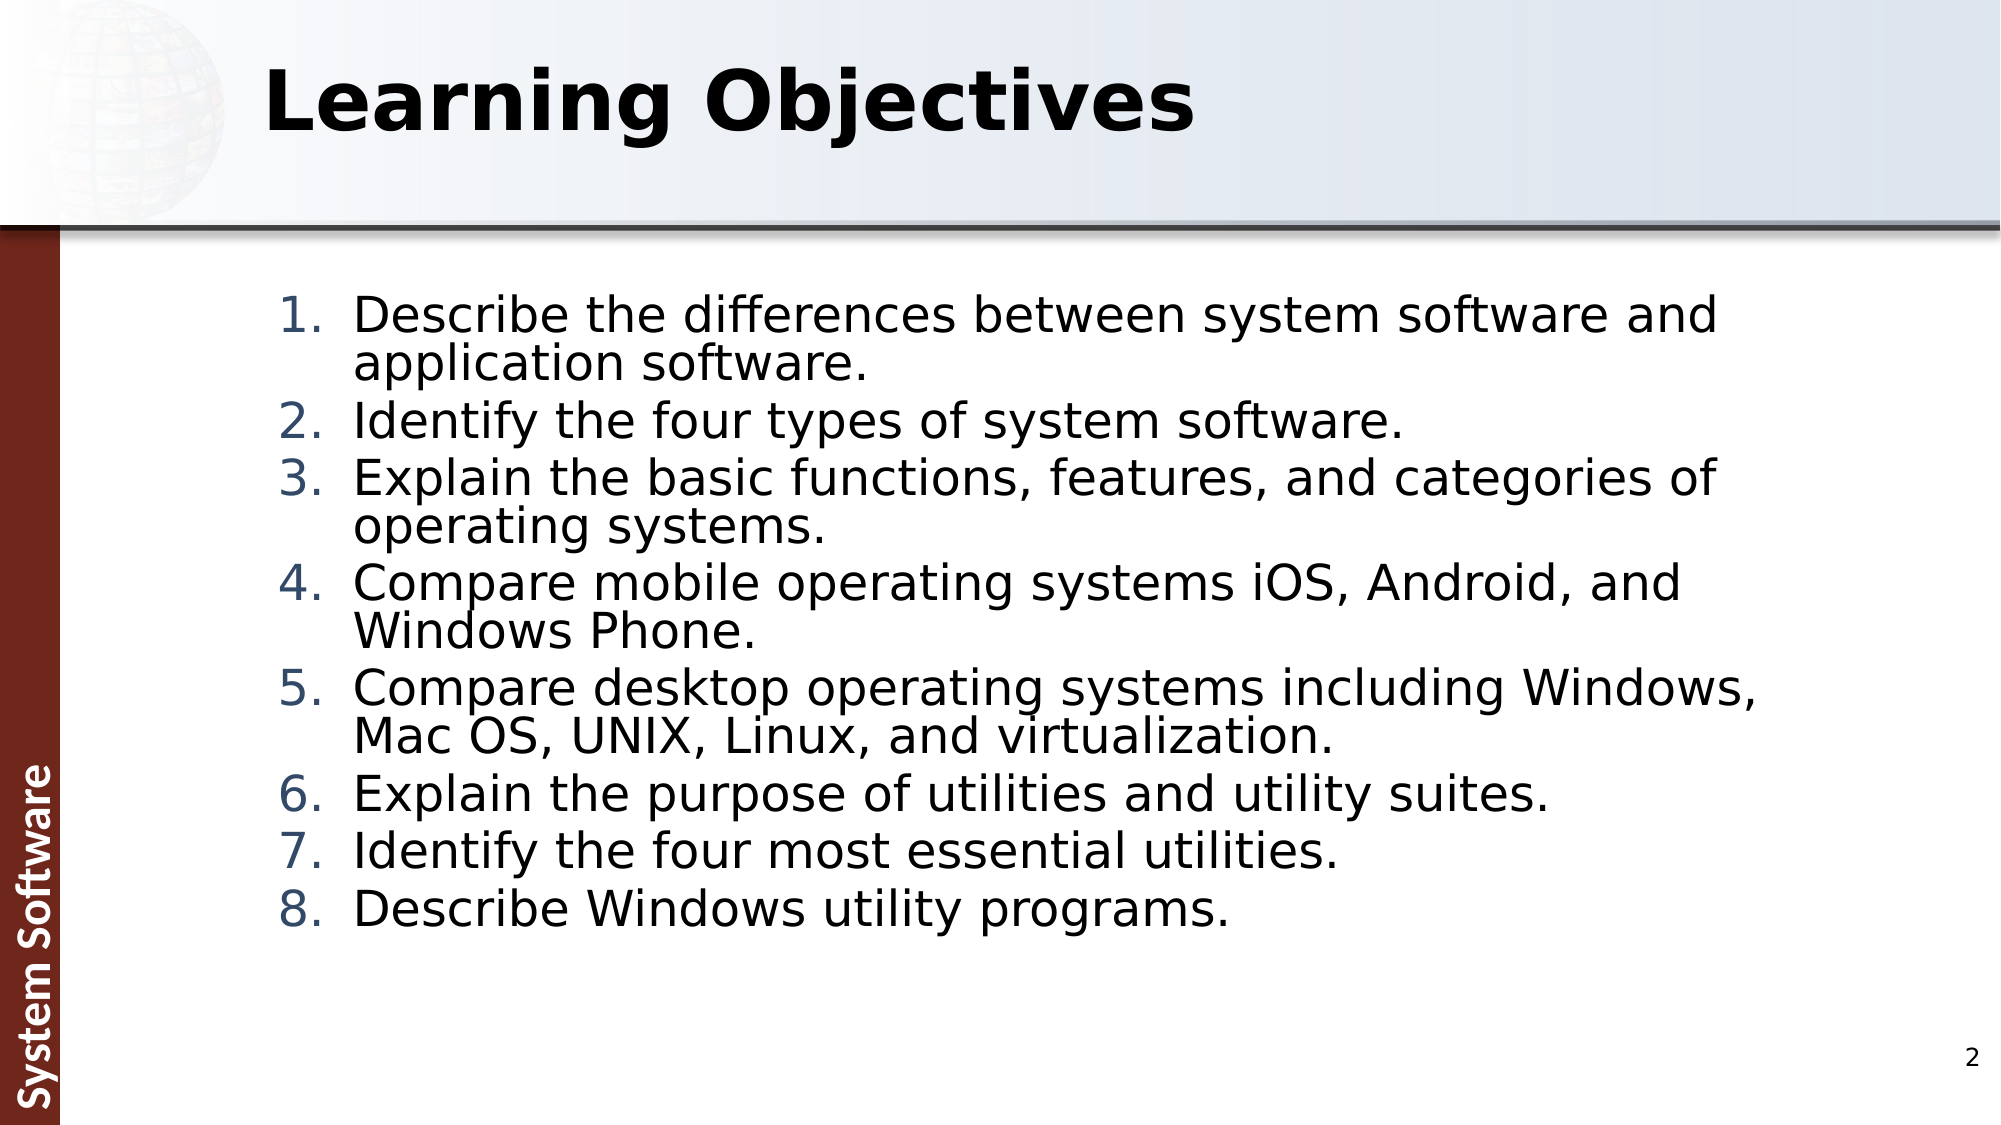

# Learning Objectives
Describe the differences between system software and application software.
Identify the four types of system software.
Explain the basic functions, features, and categories of operating systems.
Compare mobile operating systems iOS, Android, and Windows Phone.
Compare desktop operating systems including Windows, Mac OS, UNIX, Linux, and virtualization.
Explain the purpose of utilities and utility suites.
Identify the four most essential utilities.
Describe Windows utility programs.
2